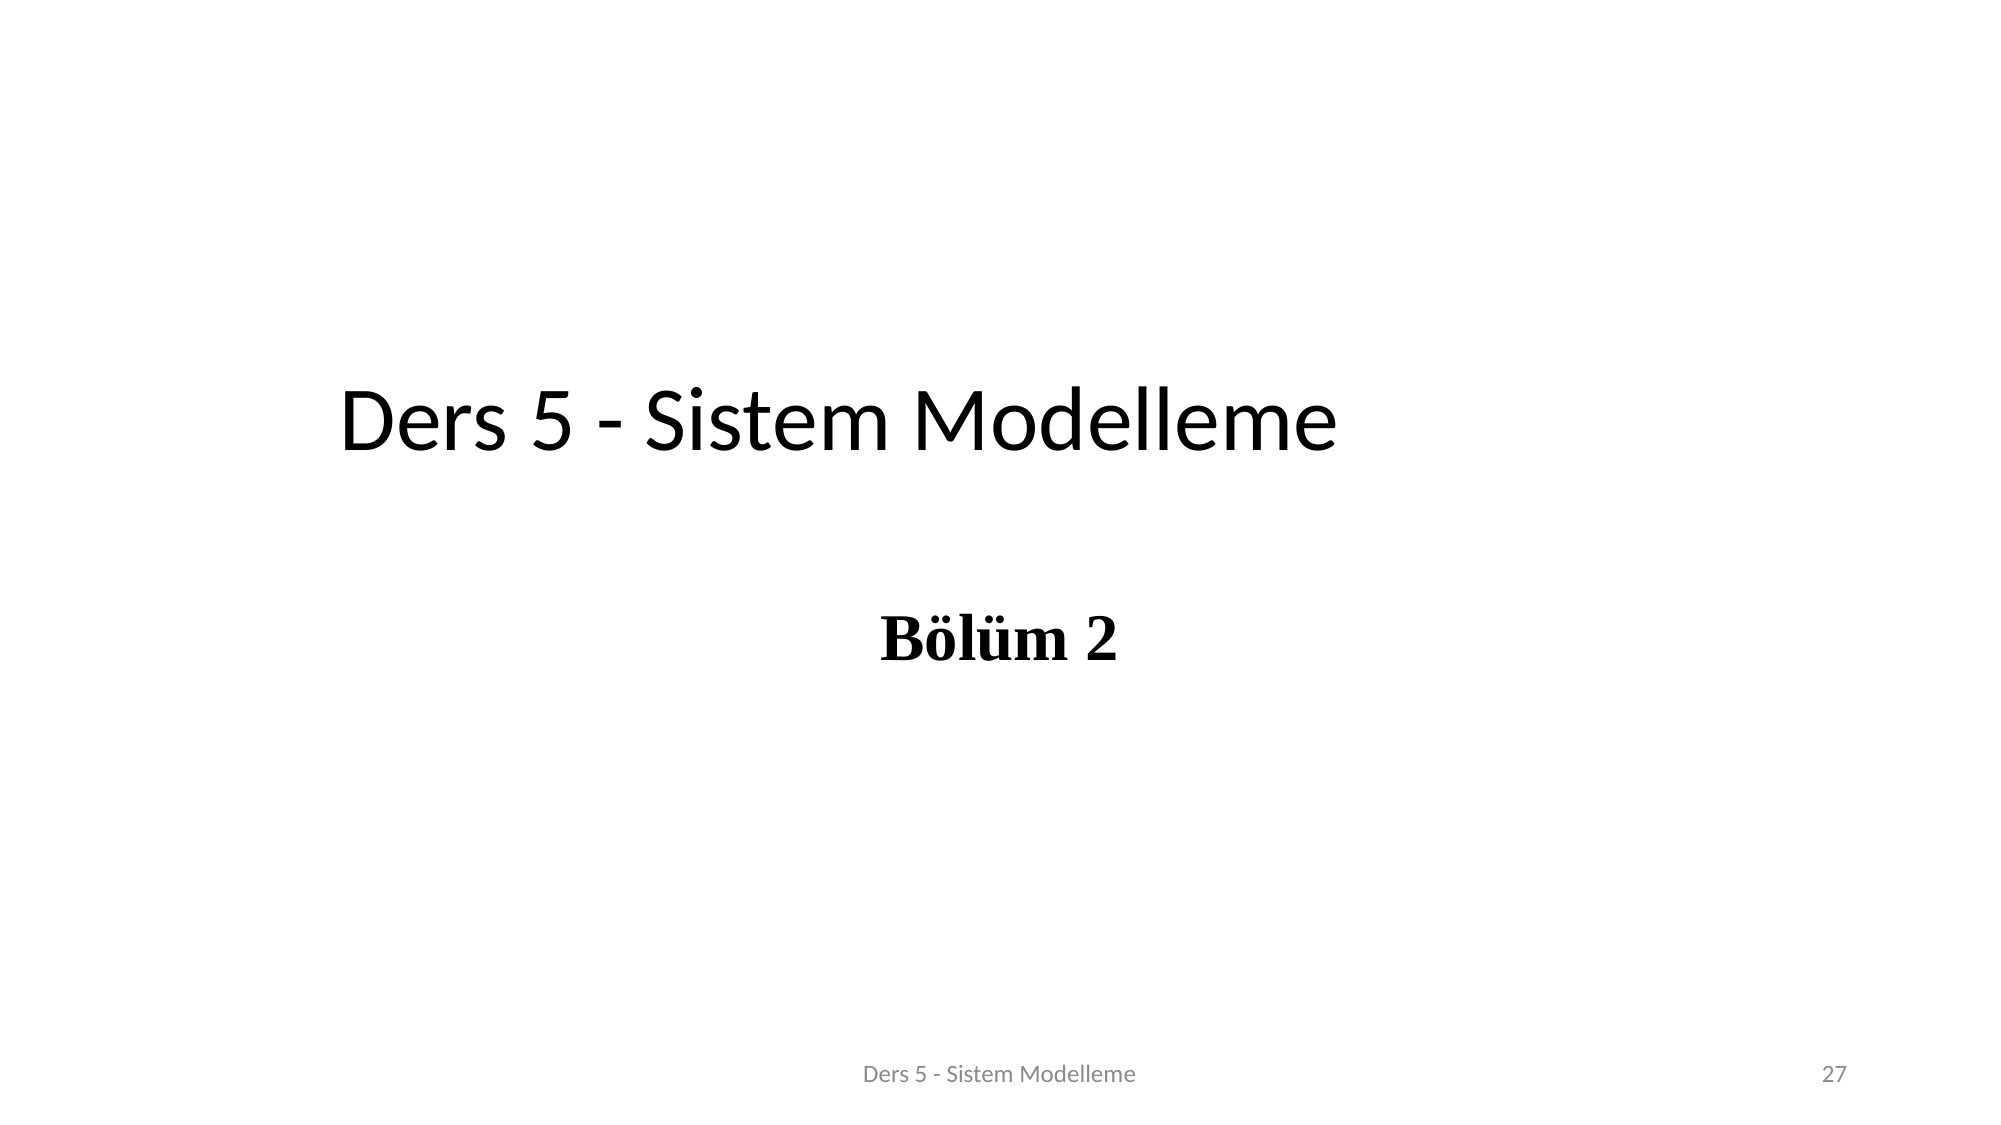

# Ders 5 - Sistem Modelleme
Bölüm 2

Ders 5 - Sistem Modelleme
27